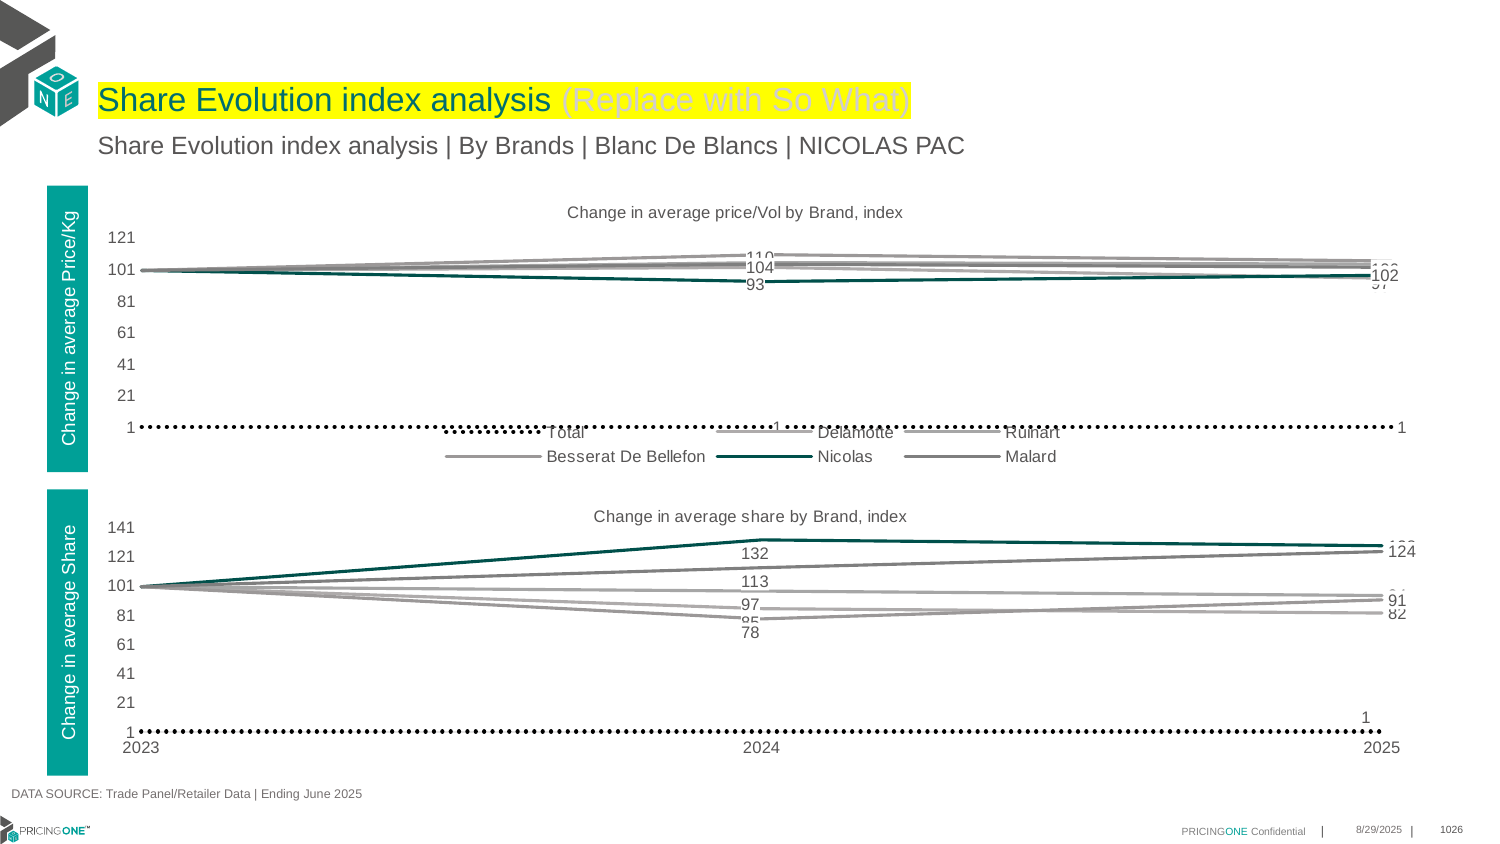

# Share Evolution index analysis (Replace with So What)
Share Evolution index analysis | By Brands | Blanc De Blancs | NICOLAS PAC

### Chart: Change in average price/Vol by Brand, index

| Category | Total | Delamotte | Ruinart | Besserat De Bellefon | Nicolas | Malard |
|---|---|---|---|---|---|---|
| 2023 | 1.0 | 100.0 | 100.0 | 100.0 | 100.0 | 100.0 |
| 2024 | 1.0076115573351425 | 102.0 | 105.0 | 110.0 | 93.0 | 104.0 |
| 2025 | 1.0042582673553542 | 95.0 | 104.0 | 106.0 | 97.0 | 102.0 |
Change in average Price/Kg

### Chart: Change in average share by Brand, index

| Category | Total | Delamotte | Ruinart | Besserat De Bellefon | Nicolas | Malard |
|---|---|---|---|---|---|---|
| 2023 | 1.0 | 100.0 | 100.0 | 100.0 | 100.0 | 100.0 |
| 2024 | 1.0 | 85.0 | 97.0 | 78.0 | 132.0 | 113.0 |
| 2025 | 1.0 | 82.0 | 94.0 | 91.0 | 128.0 | 124.0 |
Change in average Share
DATA SOURCE: Trade Panel/Retailer Data | Ending June 2025

8/29/2025
1026